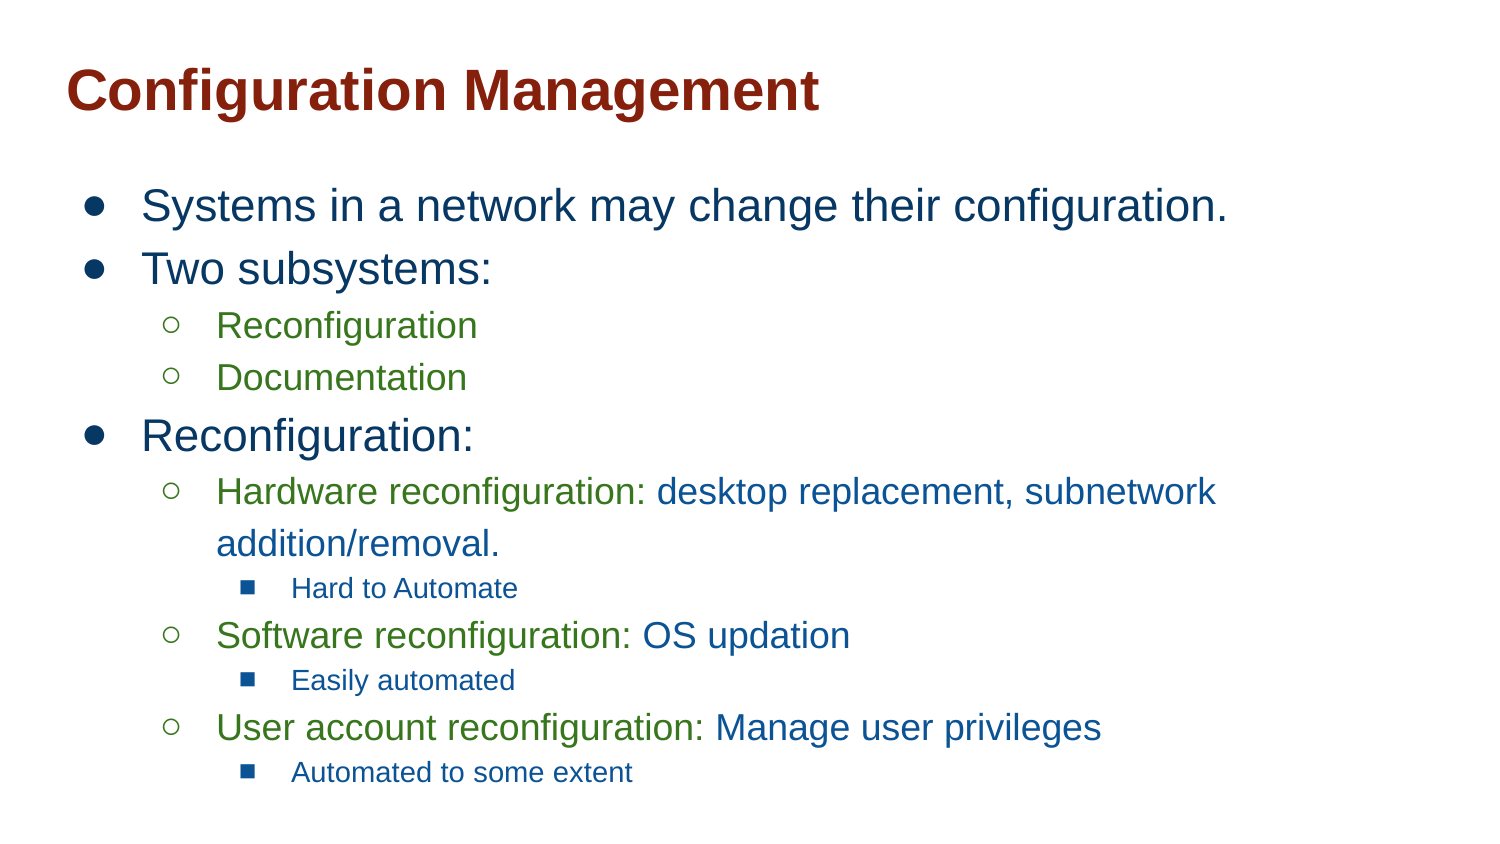

# Configuration Management
Systems in a network may change their configuration.
Two subsystems:
Reconfiguration
Documentation
Reconfiguration:
Hardware reconfiguration: desktop replacement, subnetwork addition/removal.
Hard to Automate
Software reconfiguration: OS updation
Easily automated
User account reconfiguration: Manage user privileges
Automated to some extent